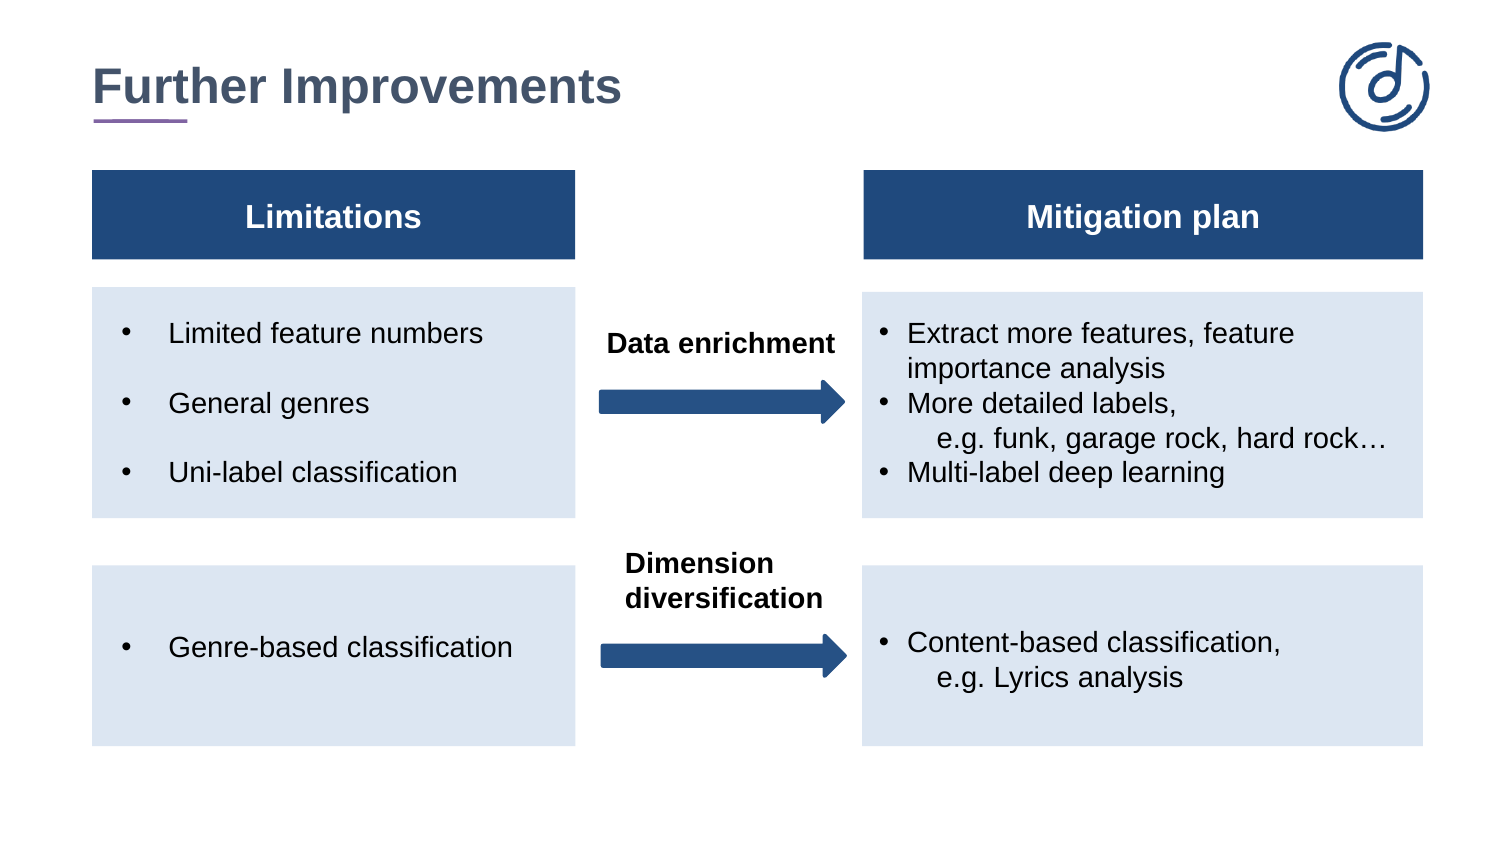

# Further Improvements

Limitations
Mitigation plan

Limited feature numbers

General genres

Uni-label classification

Genre-based classification
Extract more features, feature importance analysis
More detailed labels,
       e.g. funk, garage rock, hard rock…
Multi-label deep learning

Content-based classification,
       e.g. Lyrics analysis
Data enrichment

Dimension
diversification